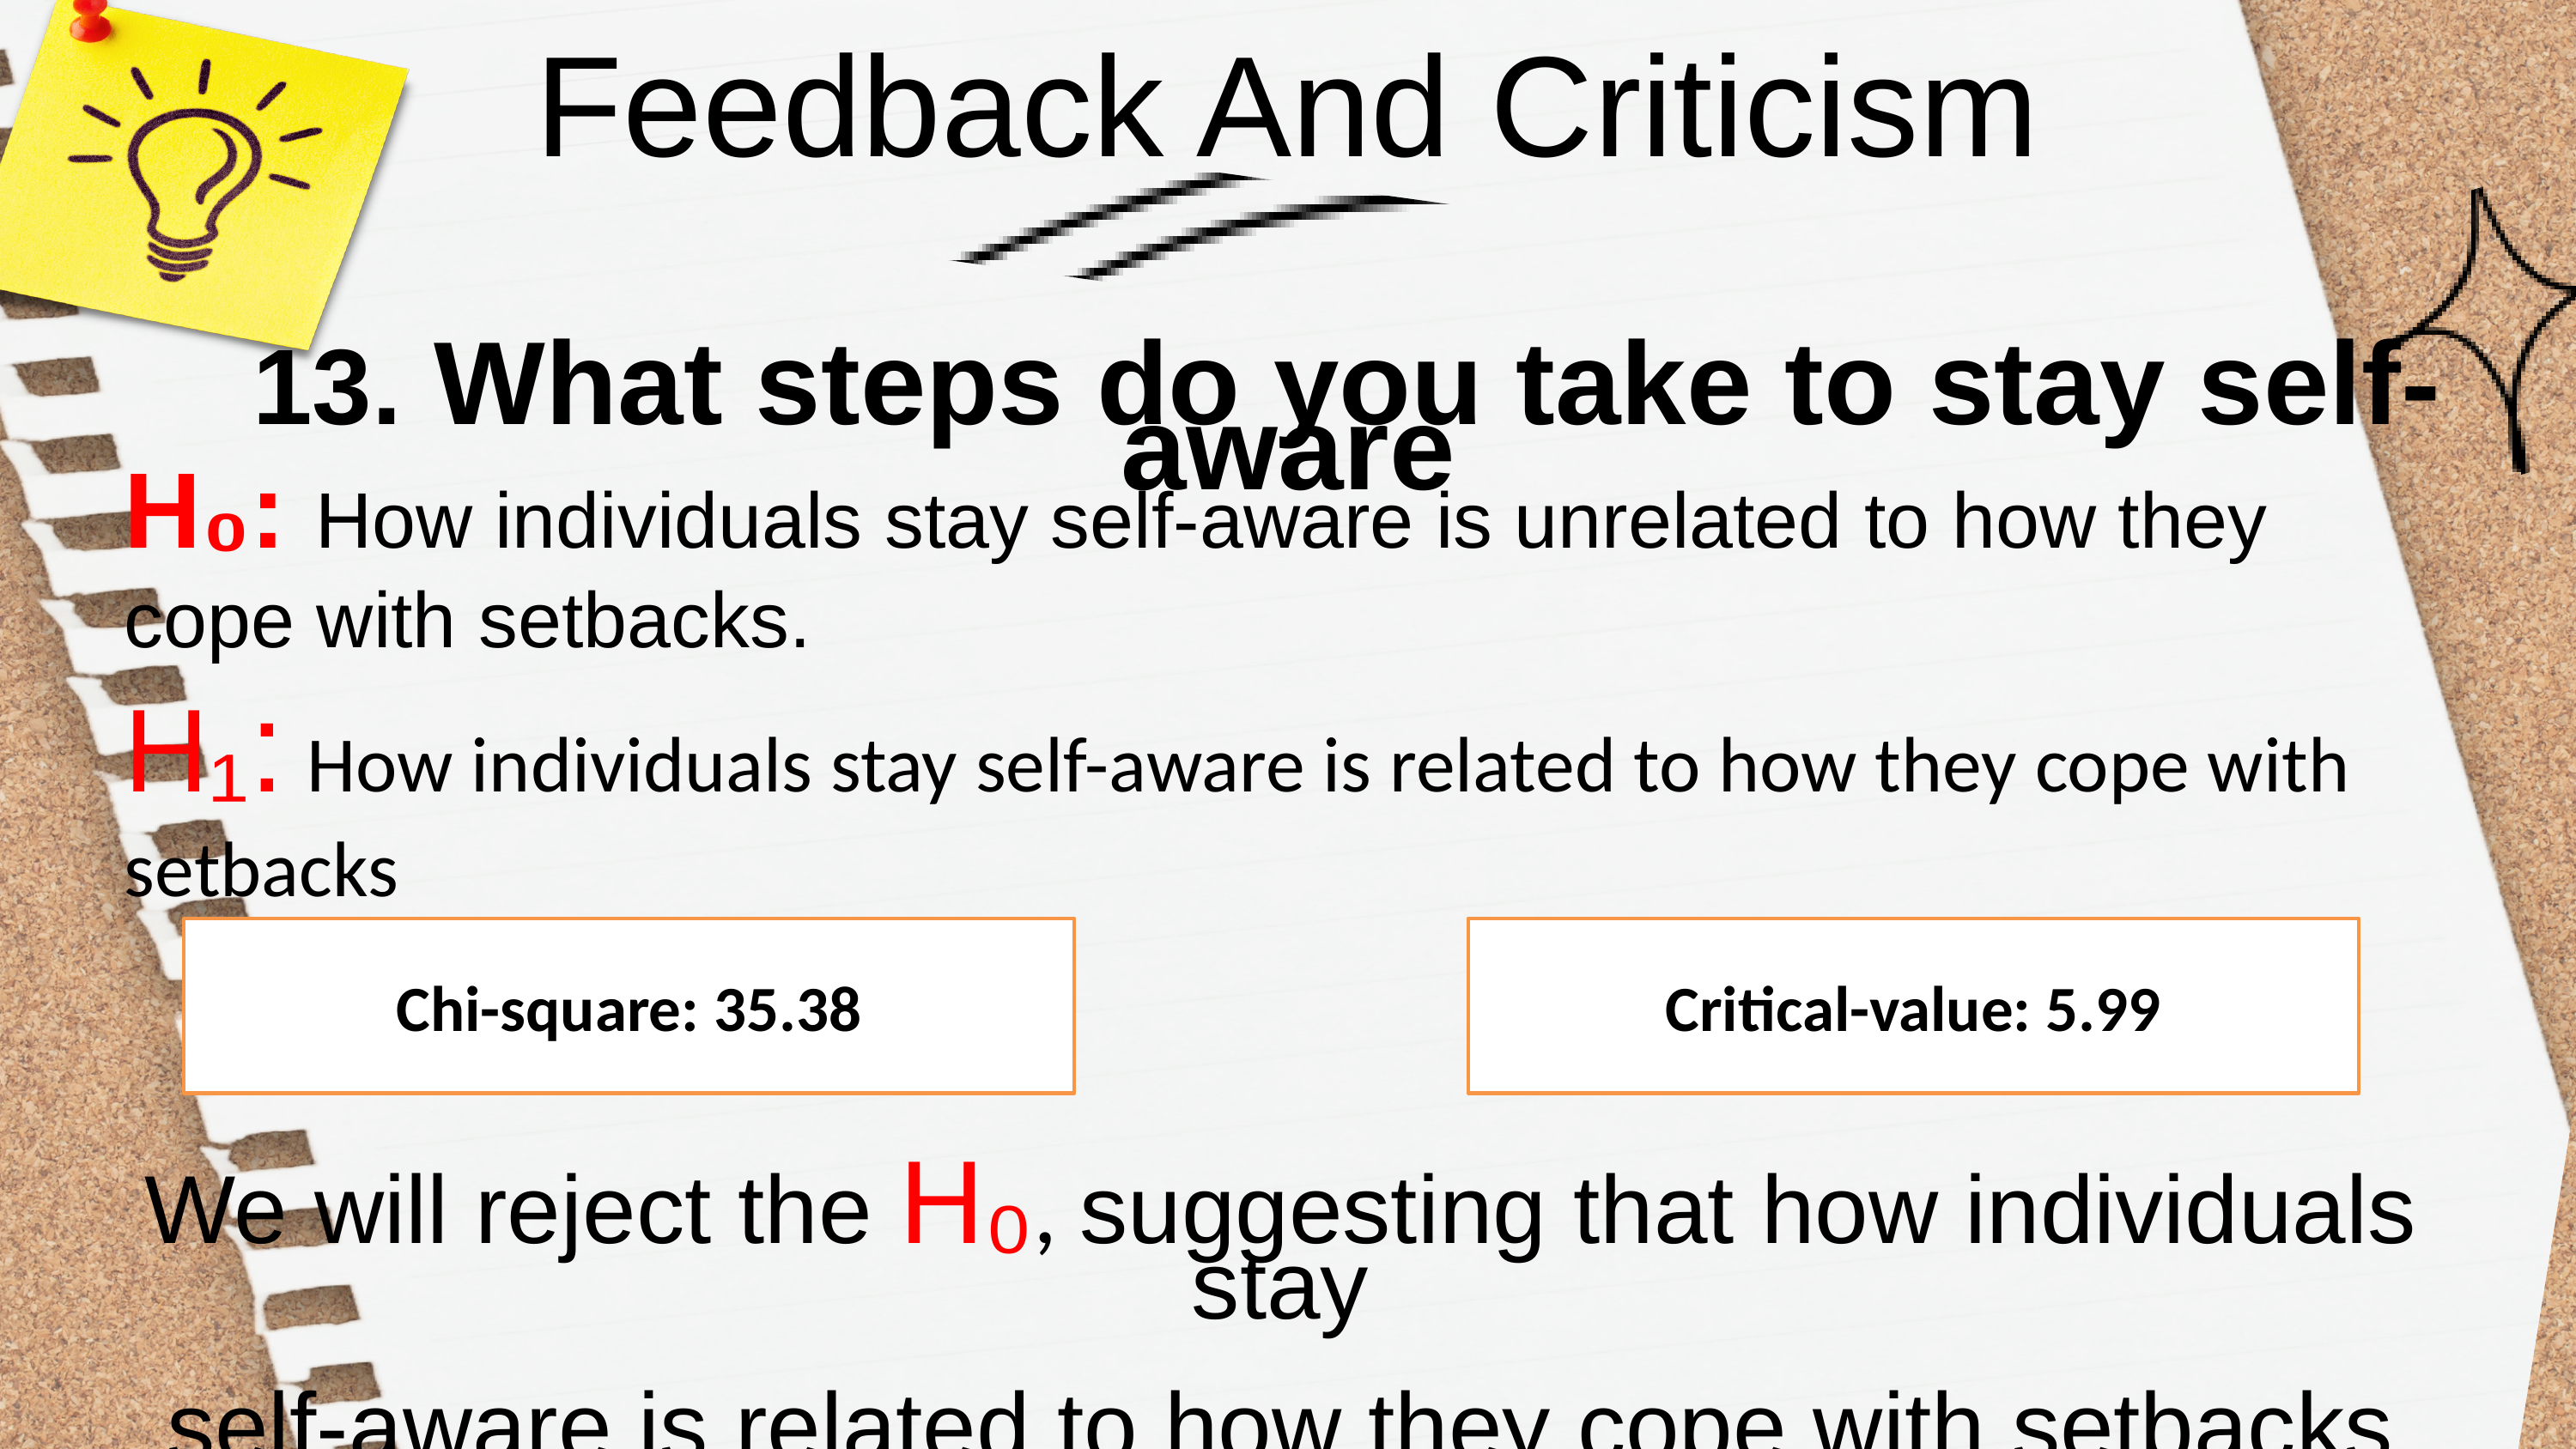

Feedback And Criticism

    13. What steps do you take to stay self-aware

H₀: How individuals stay self-aware is unrelated to how they cope with setbacks.
H₁: How individuals stay self-aware is related to how they cope with setbacks

We will reject the H₀, suggesting that how individuals stay

 self-aware is related to how they cope with setbacks.
Critical-value: 5.99
Chi-square: 35.38